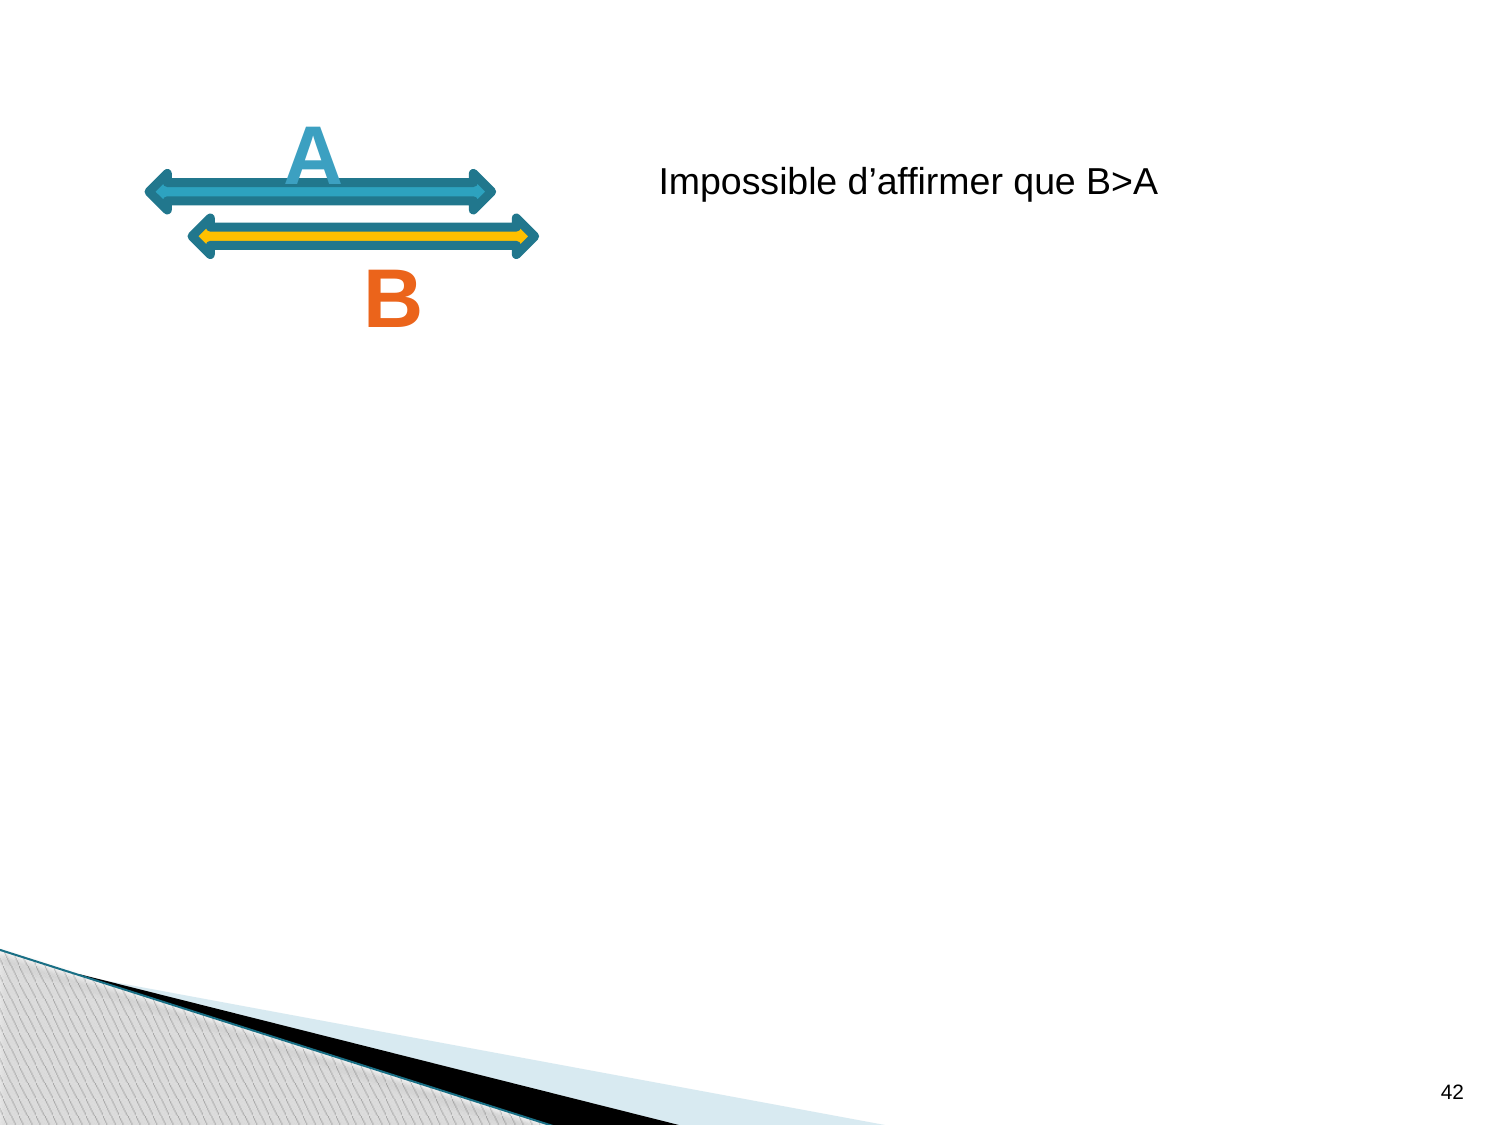

A

B
Impossible d’affirmer que B>A
42